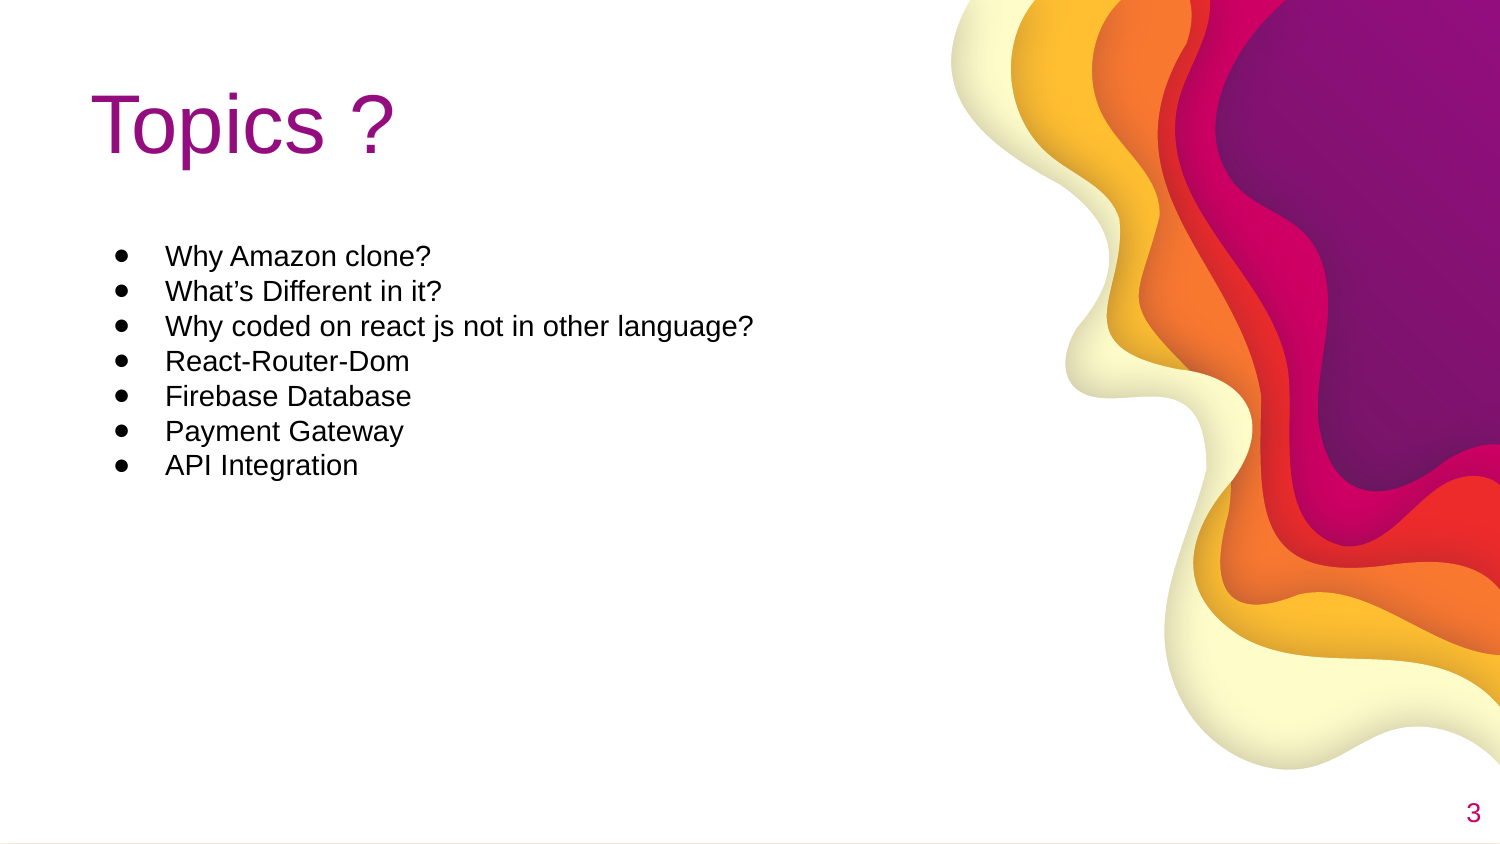

Topics ?
Why Amazon clone?
What’s Different in it?
Why coded on react js not in other language?
React-Router-Dom
Firebase Database
Payment Gateway
API Integration

3